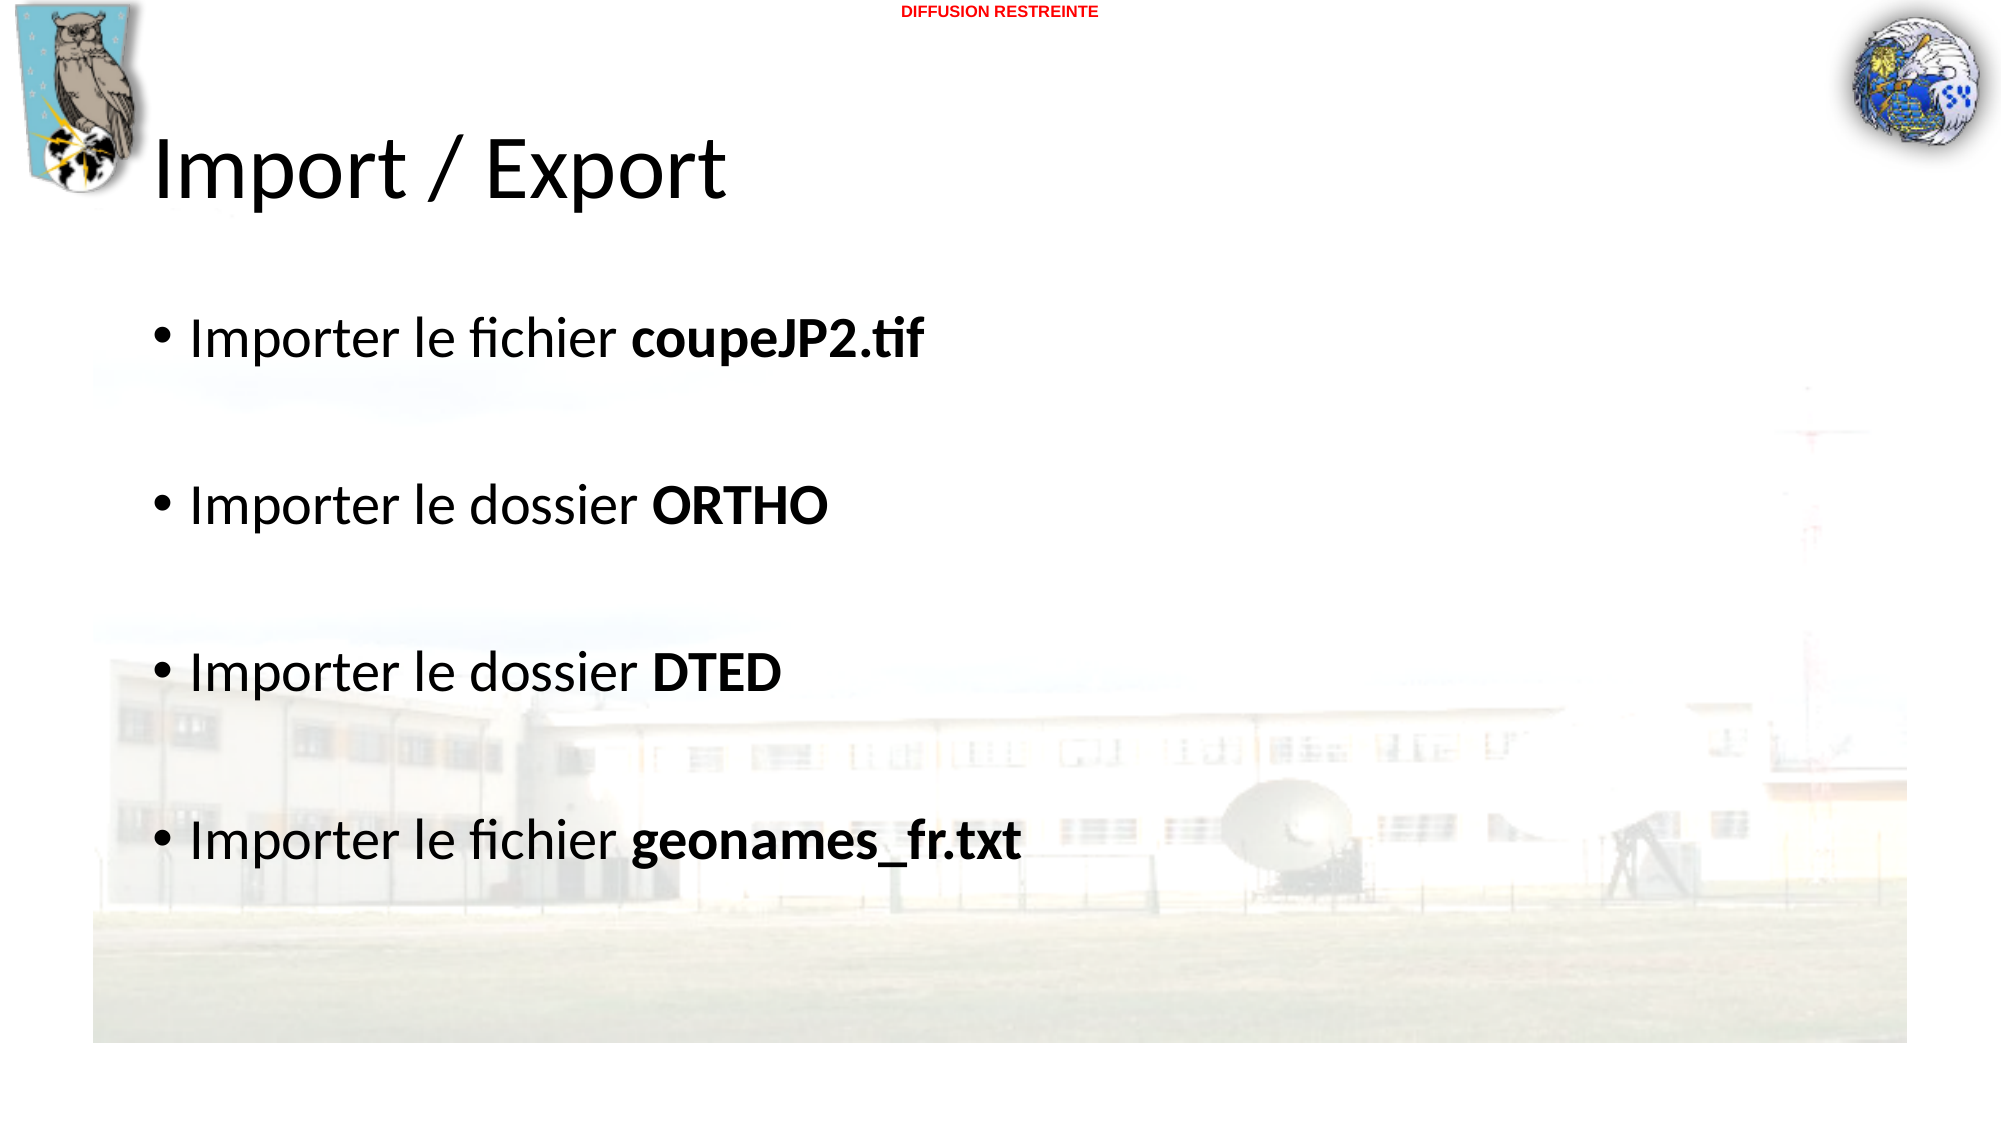

# Import / Export

Importer le fichier coupeJP2.tif

Importer le dossier ORTHO

Importer le dossier DTED

Importer le fichier geonames_fr.txt